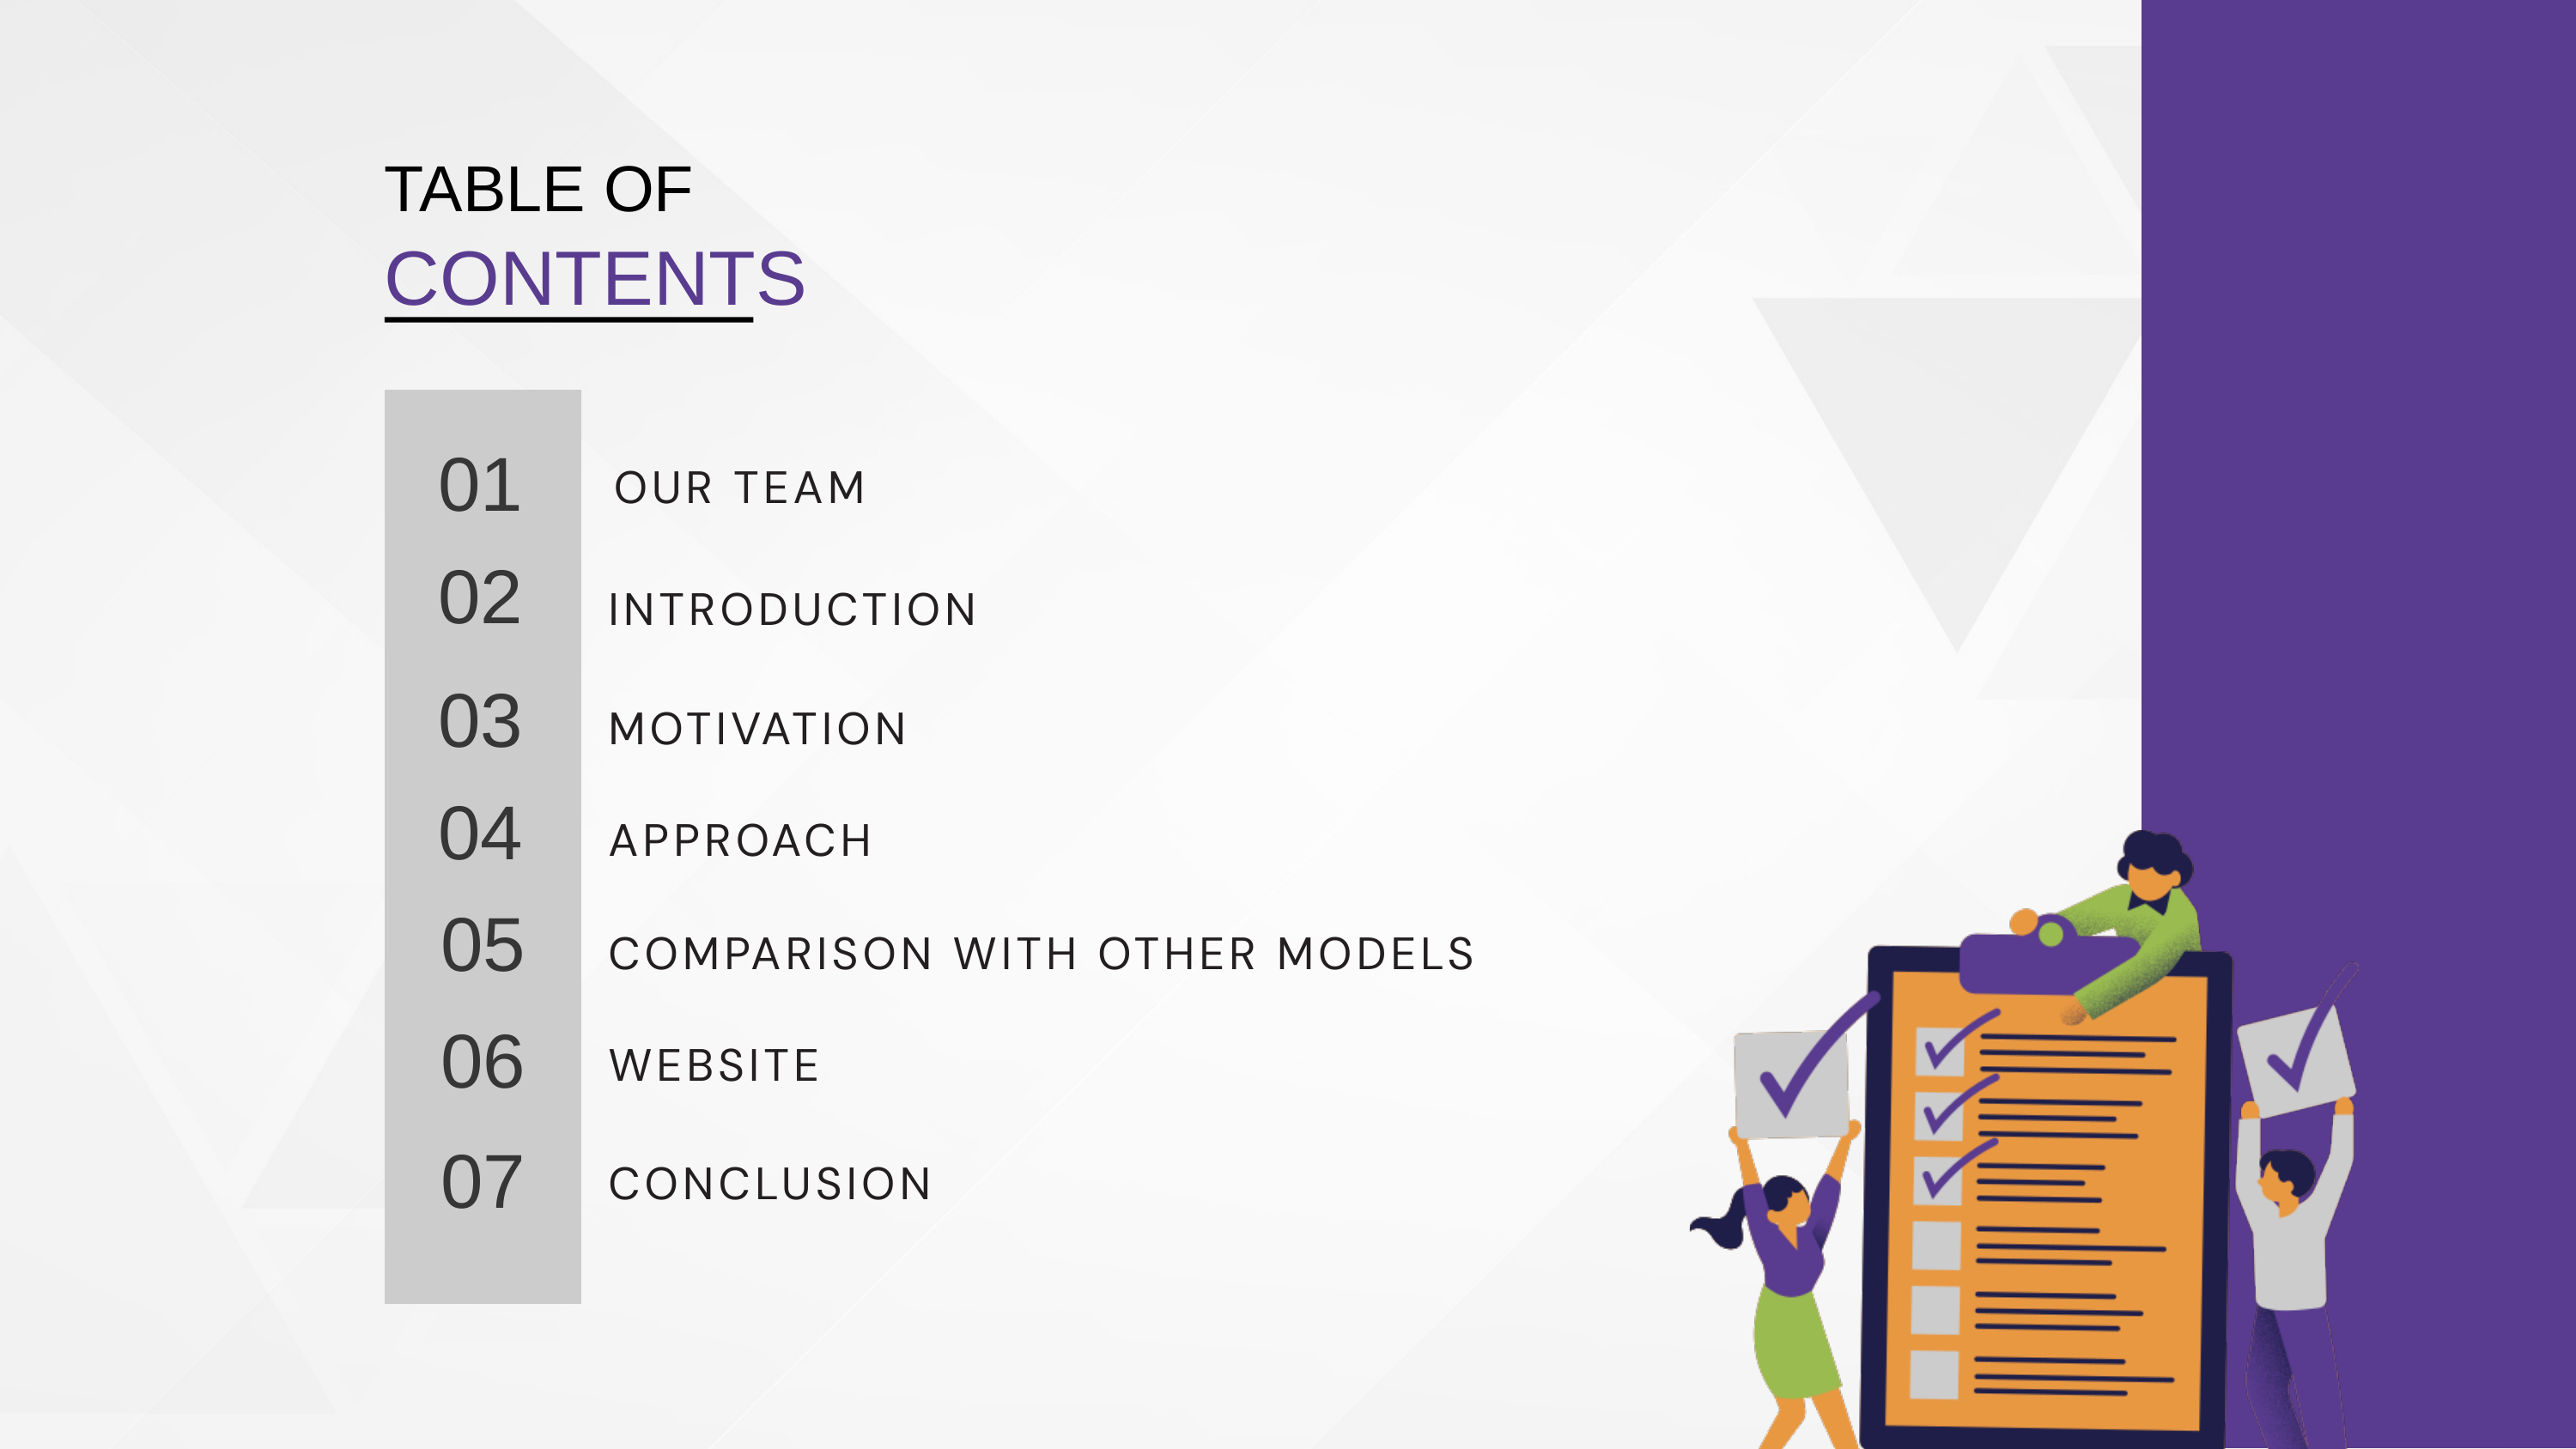

TABLE OF
CONTENTS

01
OUR TEAM
02
INTRODUCTION
03
MOTIVATION
04
APPROACH

05
COMPARISON WITH OTHER MODELS
06
WEBSITE
07
CONCLUSION